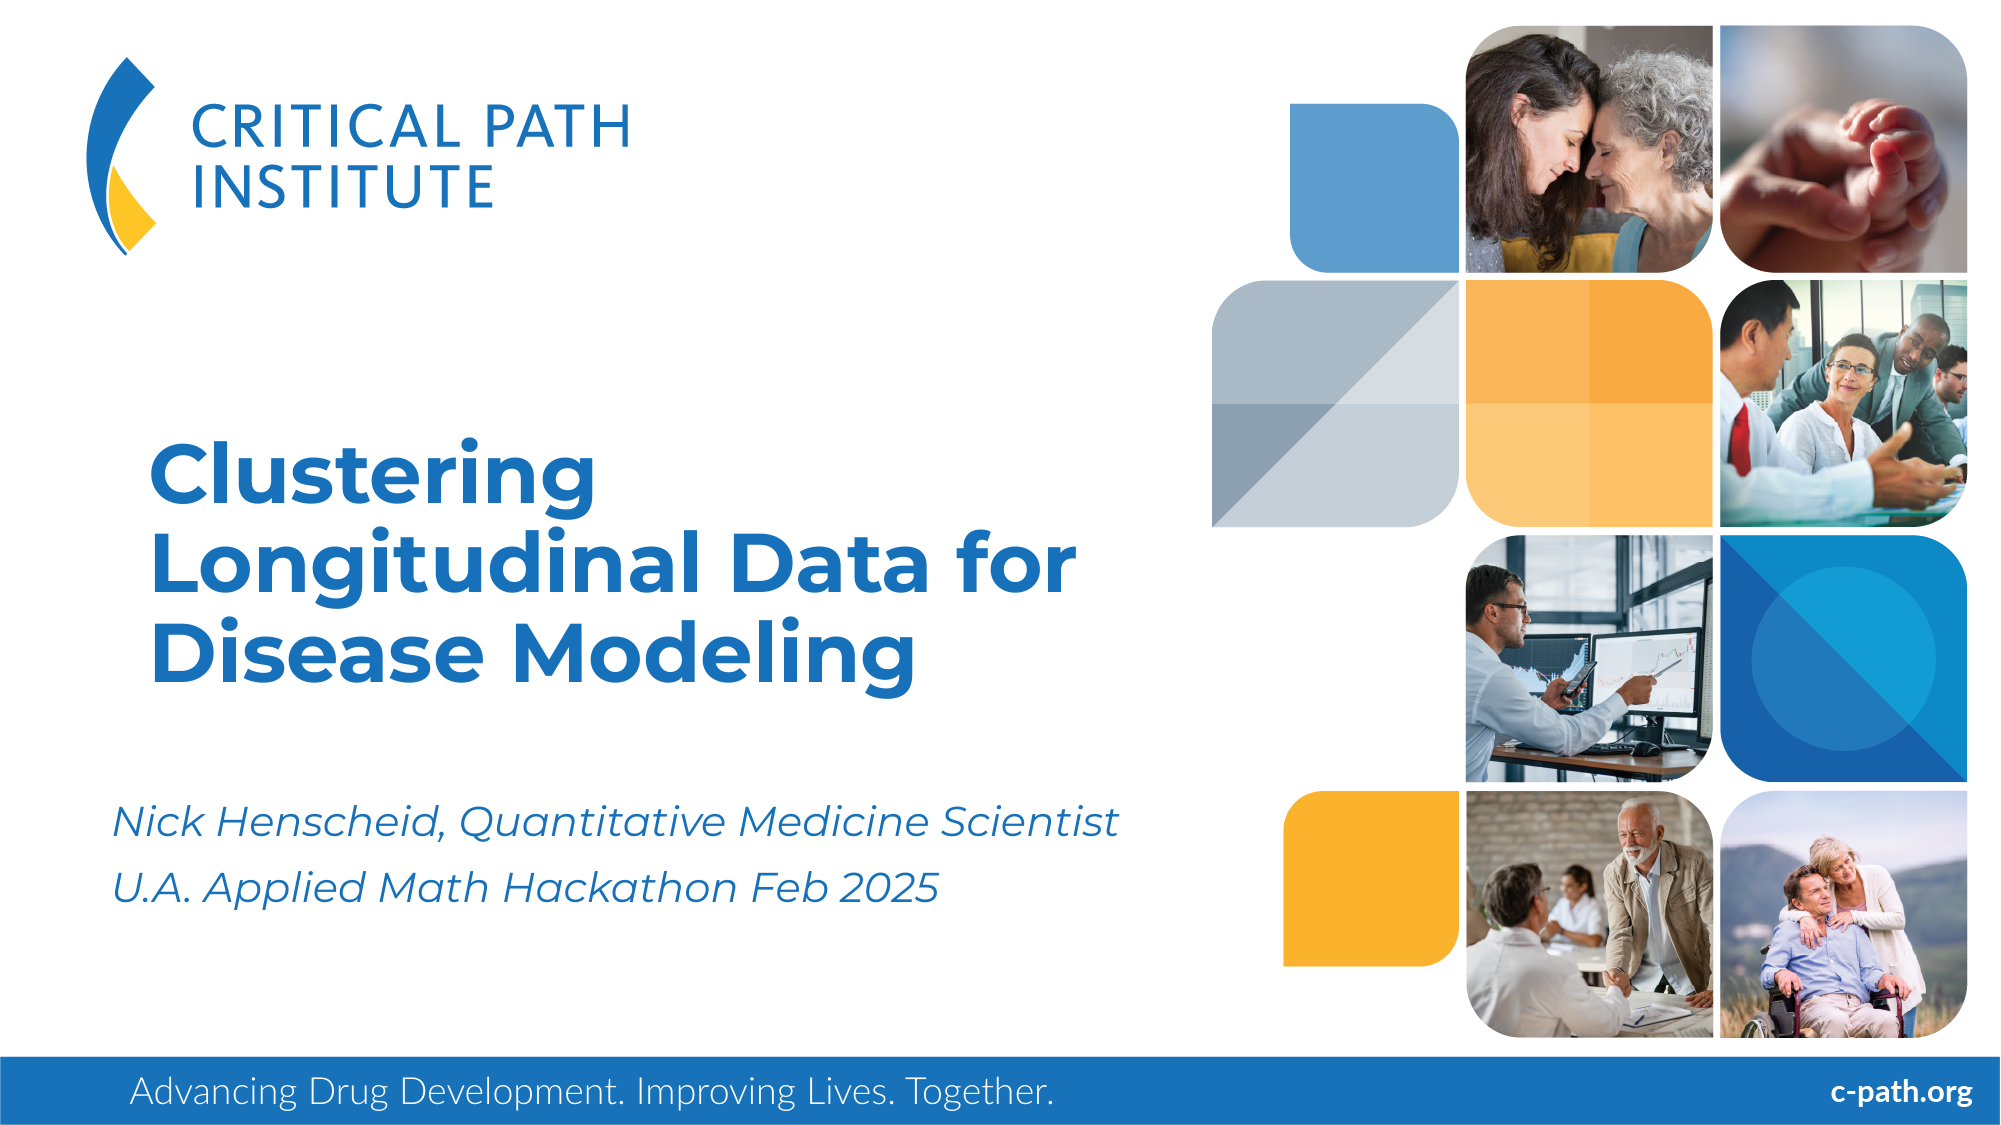

Clustering Longitudinal Data for Disease Modeling
Nick Henscheid, Quantitative Medicine Scientist
U.A. Applied Math Hackathon Feb 2025